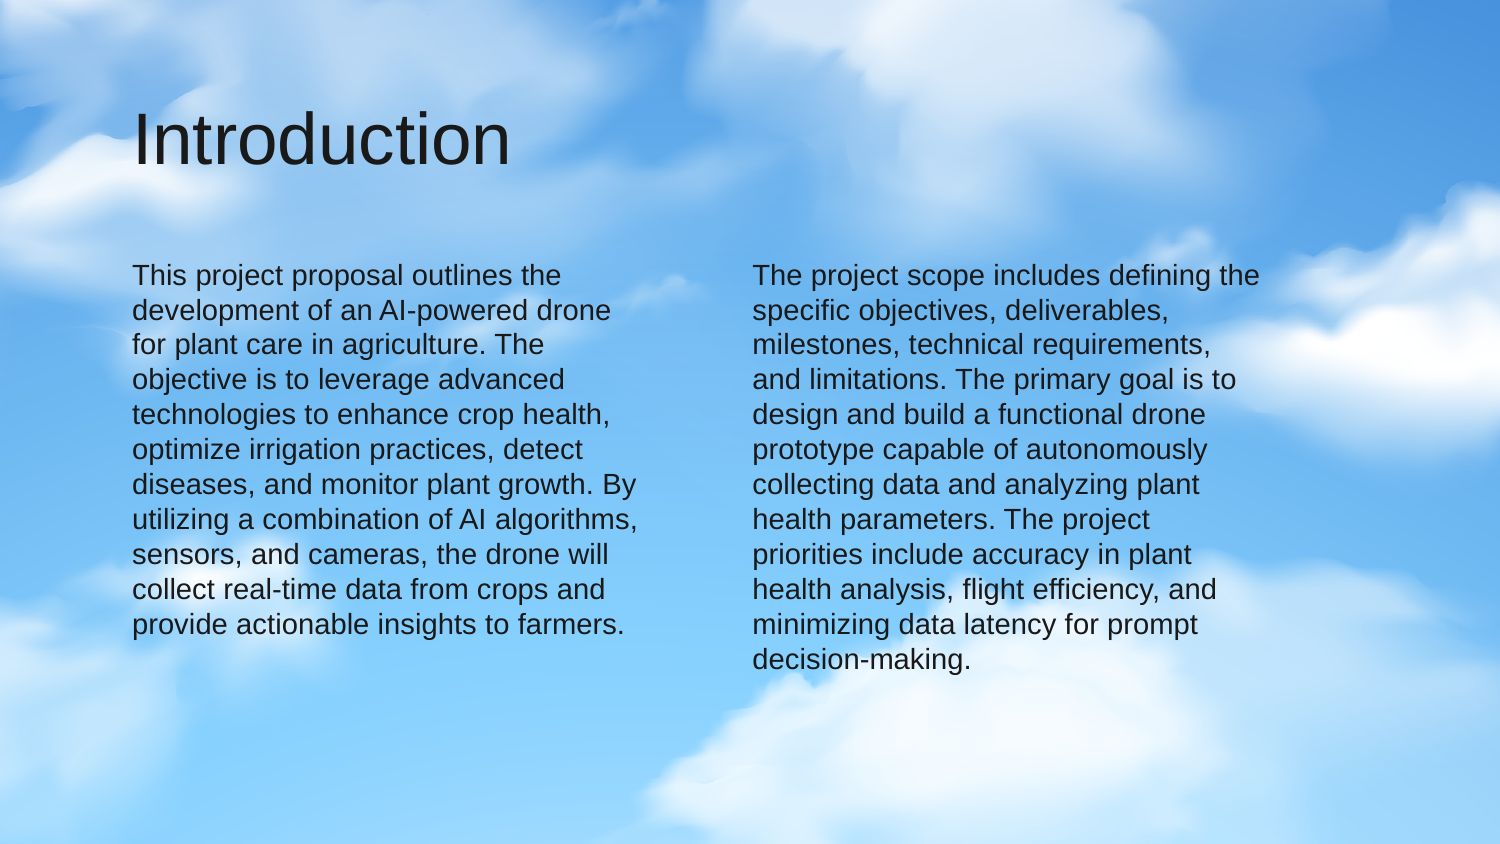

# Introduction
This project proposal outlines the development of an AI-powered drone for plant care in agriculture. The objective is to leverage advanced technologies to enhance crop health, optimize irrigation practices, detect diseases, and monitor plant growth. By utilizing a combination of AI algorithms, sensors, and cameras, the drone will collect real-time data from crops and provide actionable insights to farmers.
The project scope includes defining the specific objectives, deliverables, milestones, technical requirements, and limitations. The primary goal is to design and build a functional drone prototype capable of autonomously collecting data and analyzing plant health parameters. The project priorities include accuracy in plant health analysis, flight efficiency, and minimizing data latency for prompt decision-making.